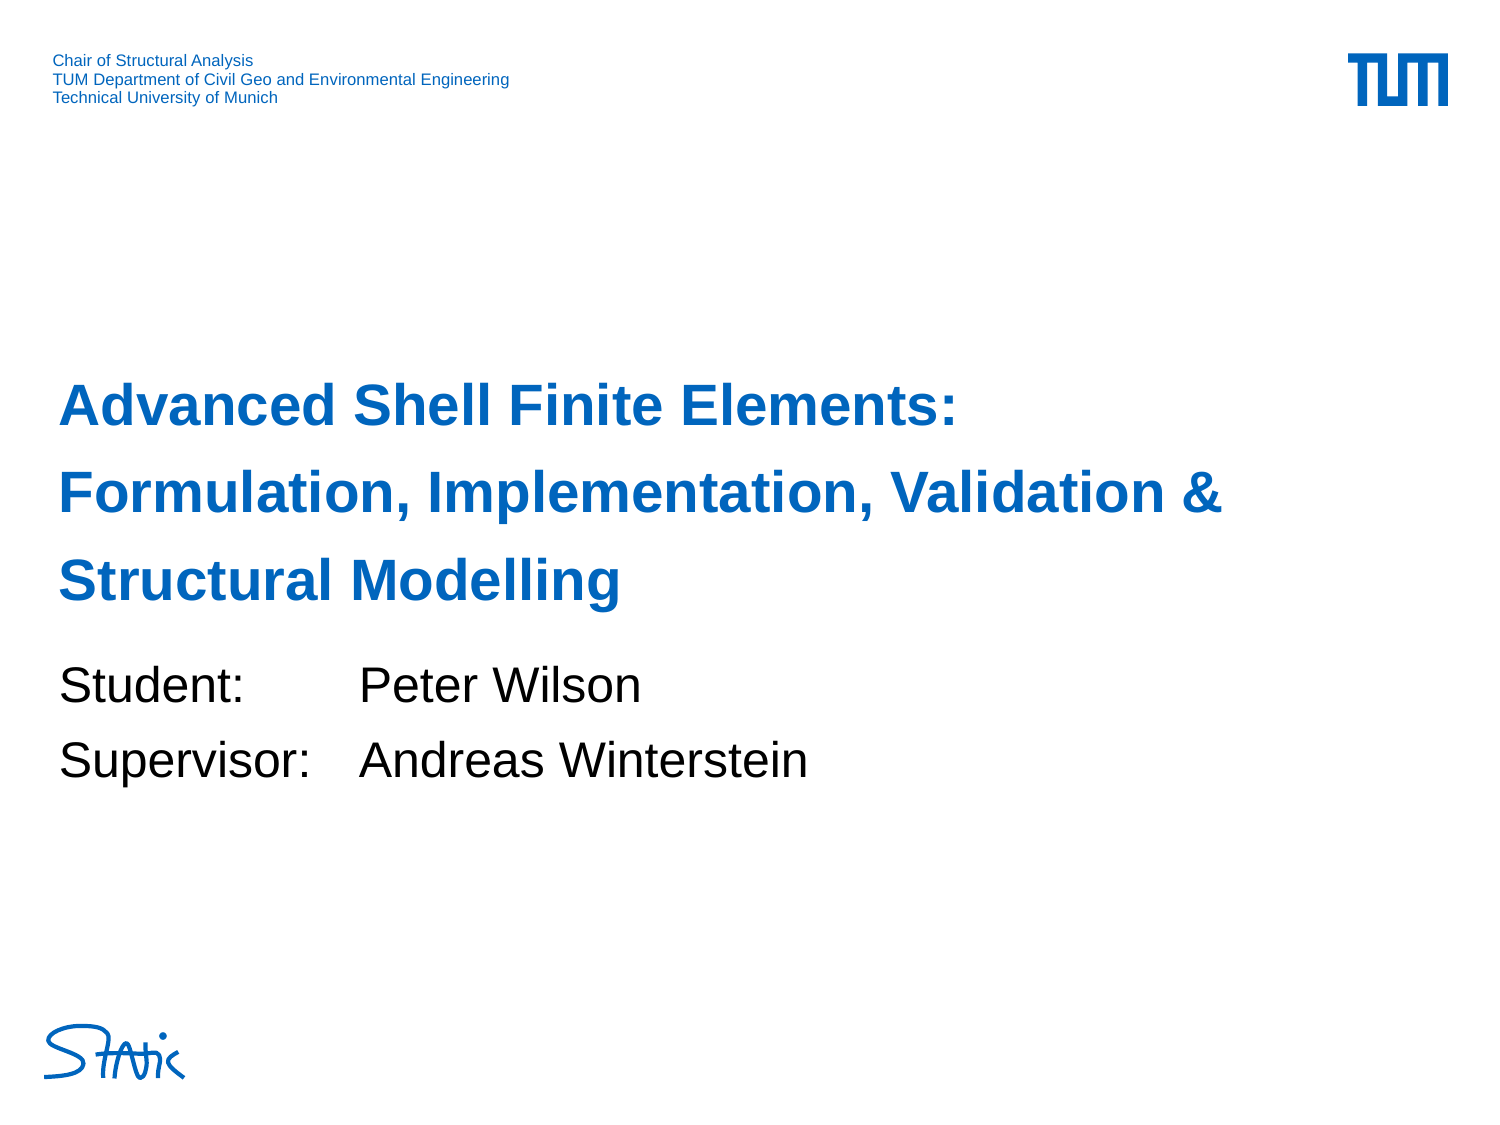

# Advanced Shell Finite Elements: Formulation, Implementation, Validation & Structural Modelling
Student: 	Peter Wilson
Supervisor: 	Andreas Winterstein